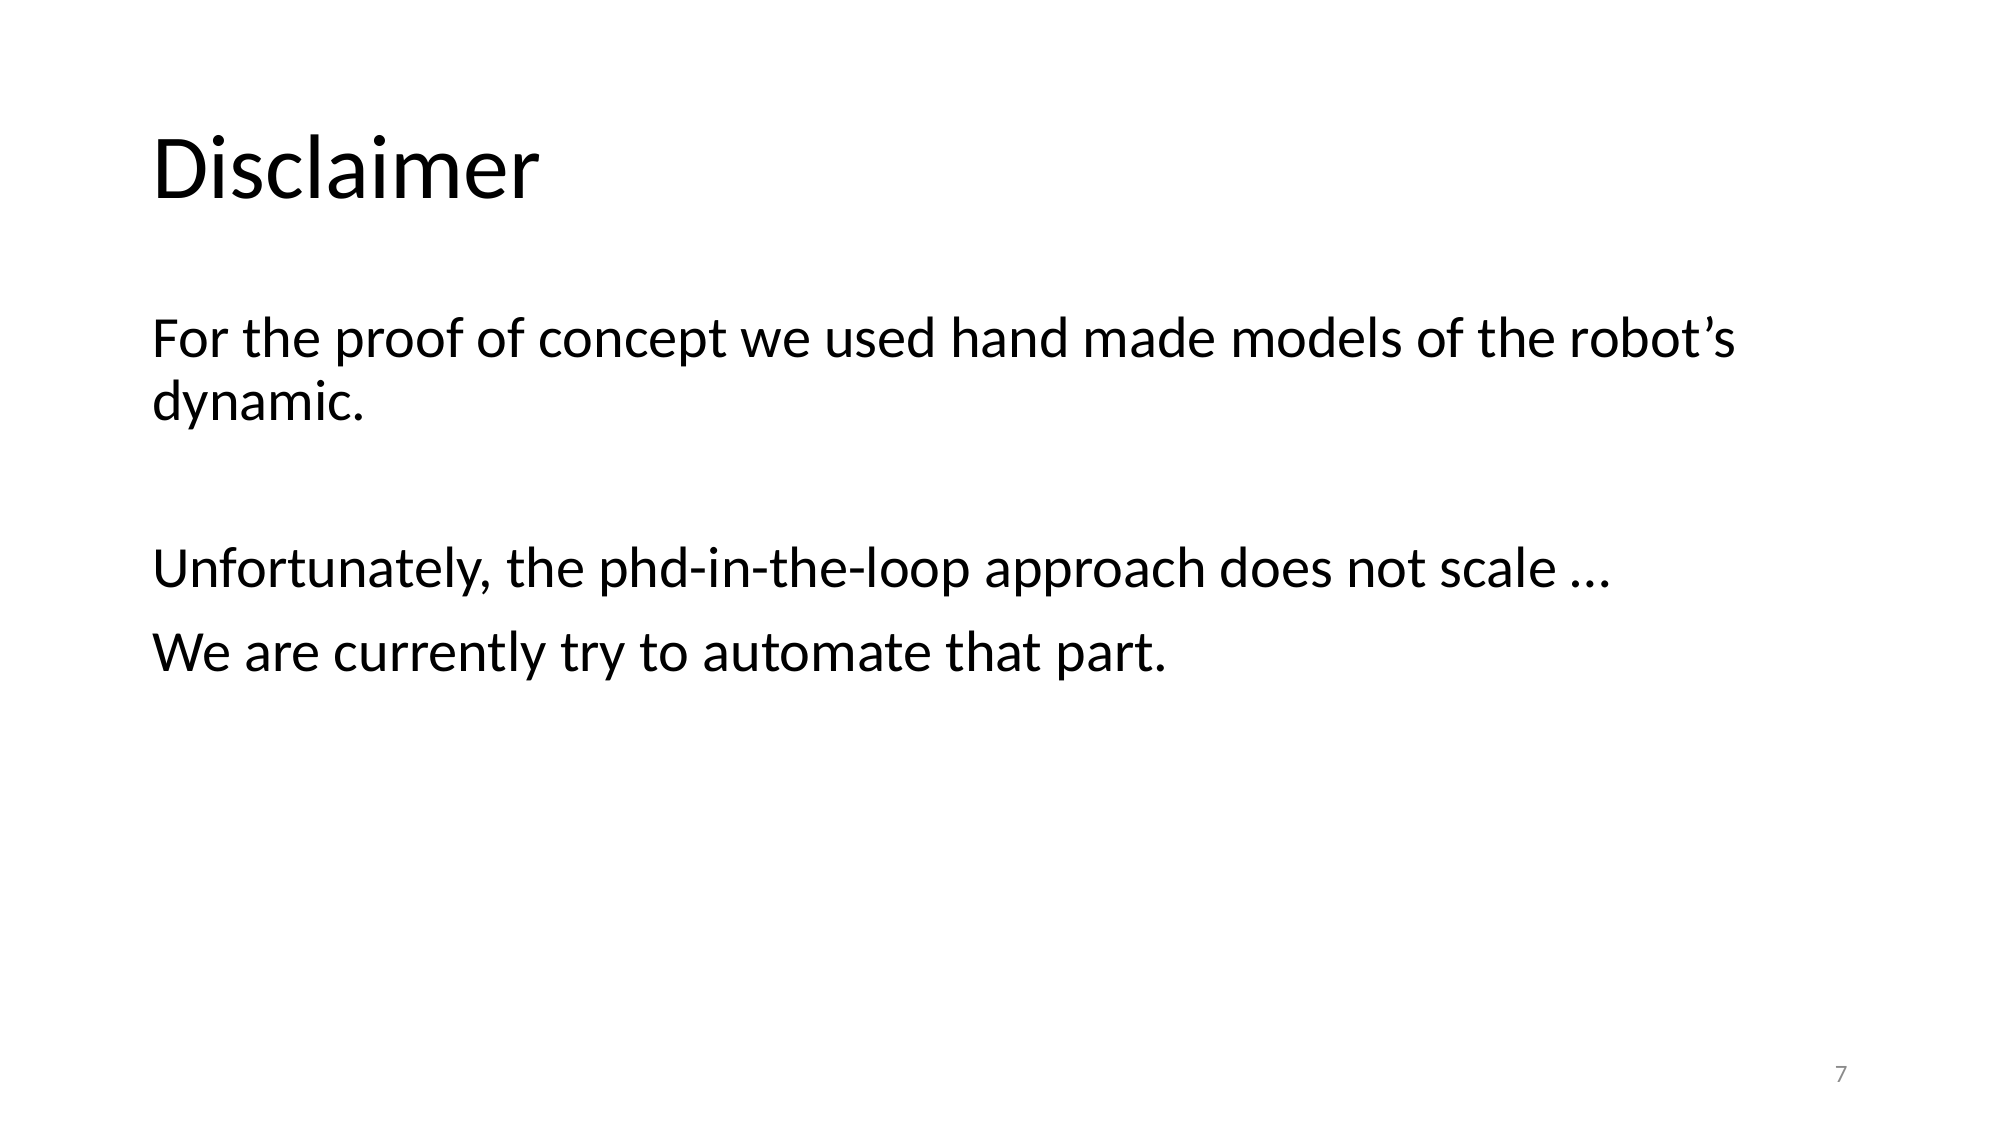

# Disclaimer
For the proof of concept we used hand made models of the robot’s dynamic.

Unfortunately, the phd-in-the-loop approach does not scale …
We are currently try to automate that part.
7